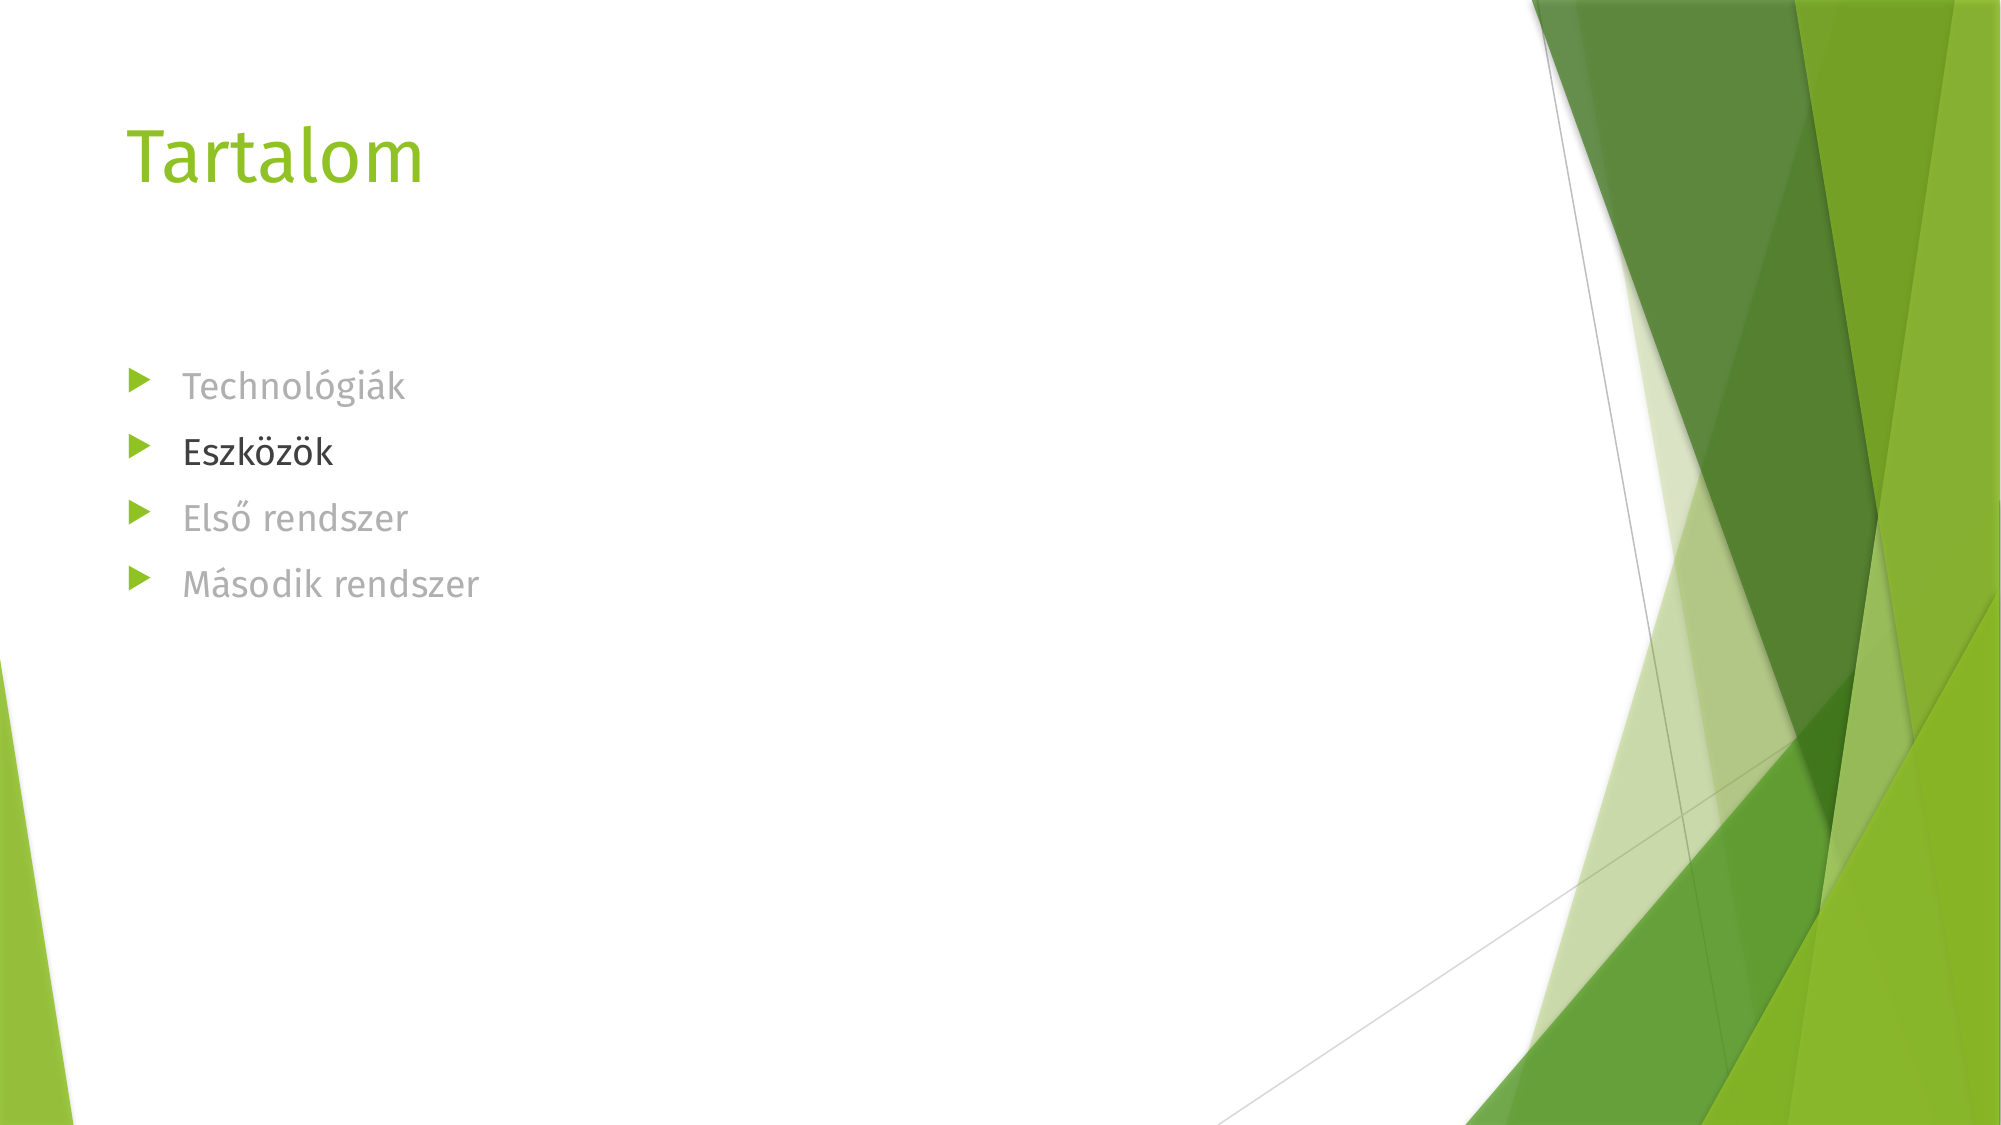

# Tartalom
Technológiák
Eszközök
Első rendszer
Második rendszer